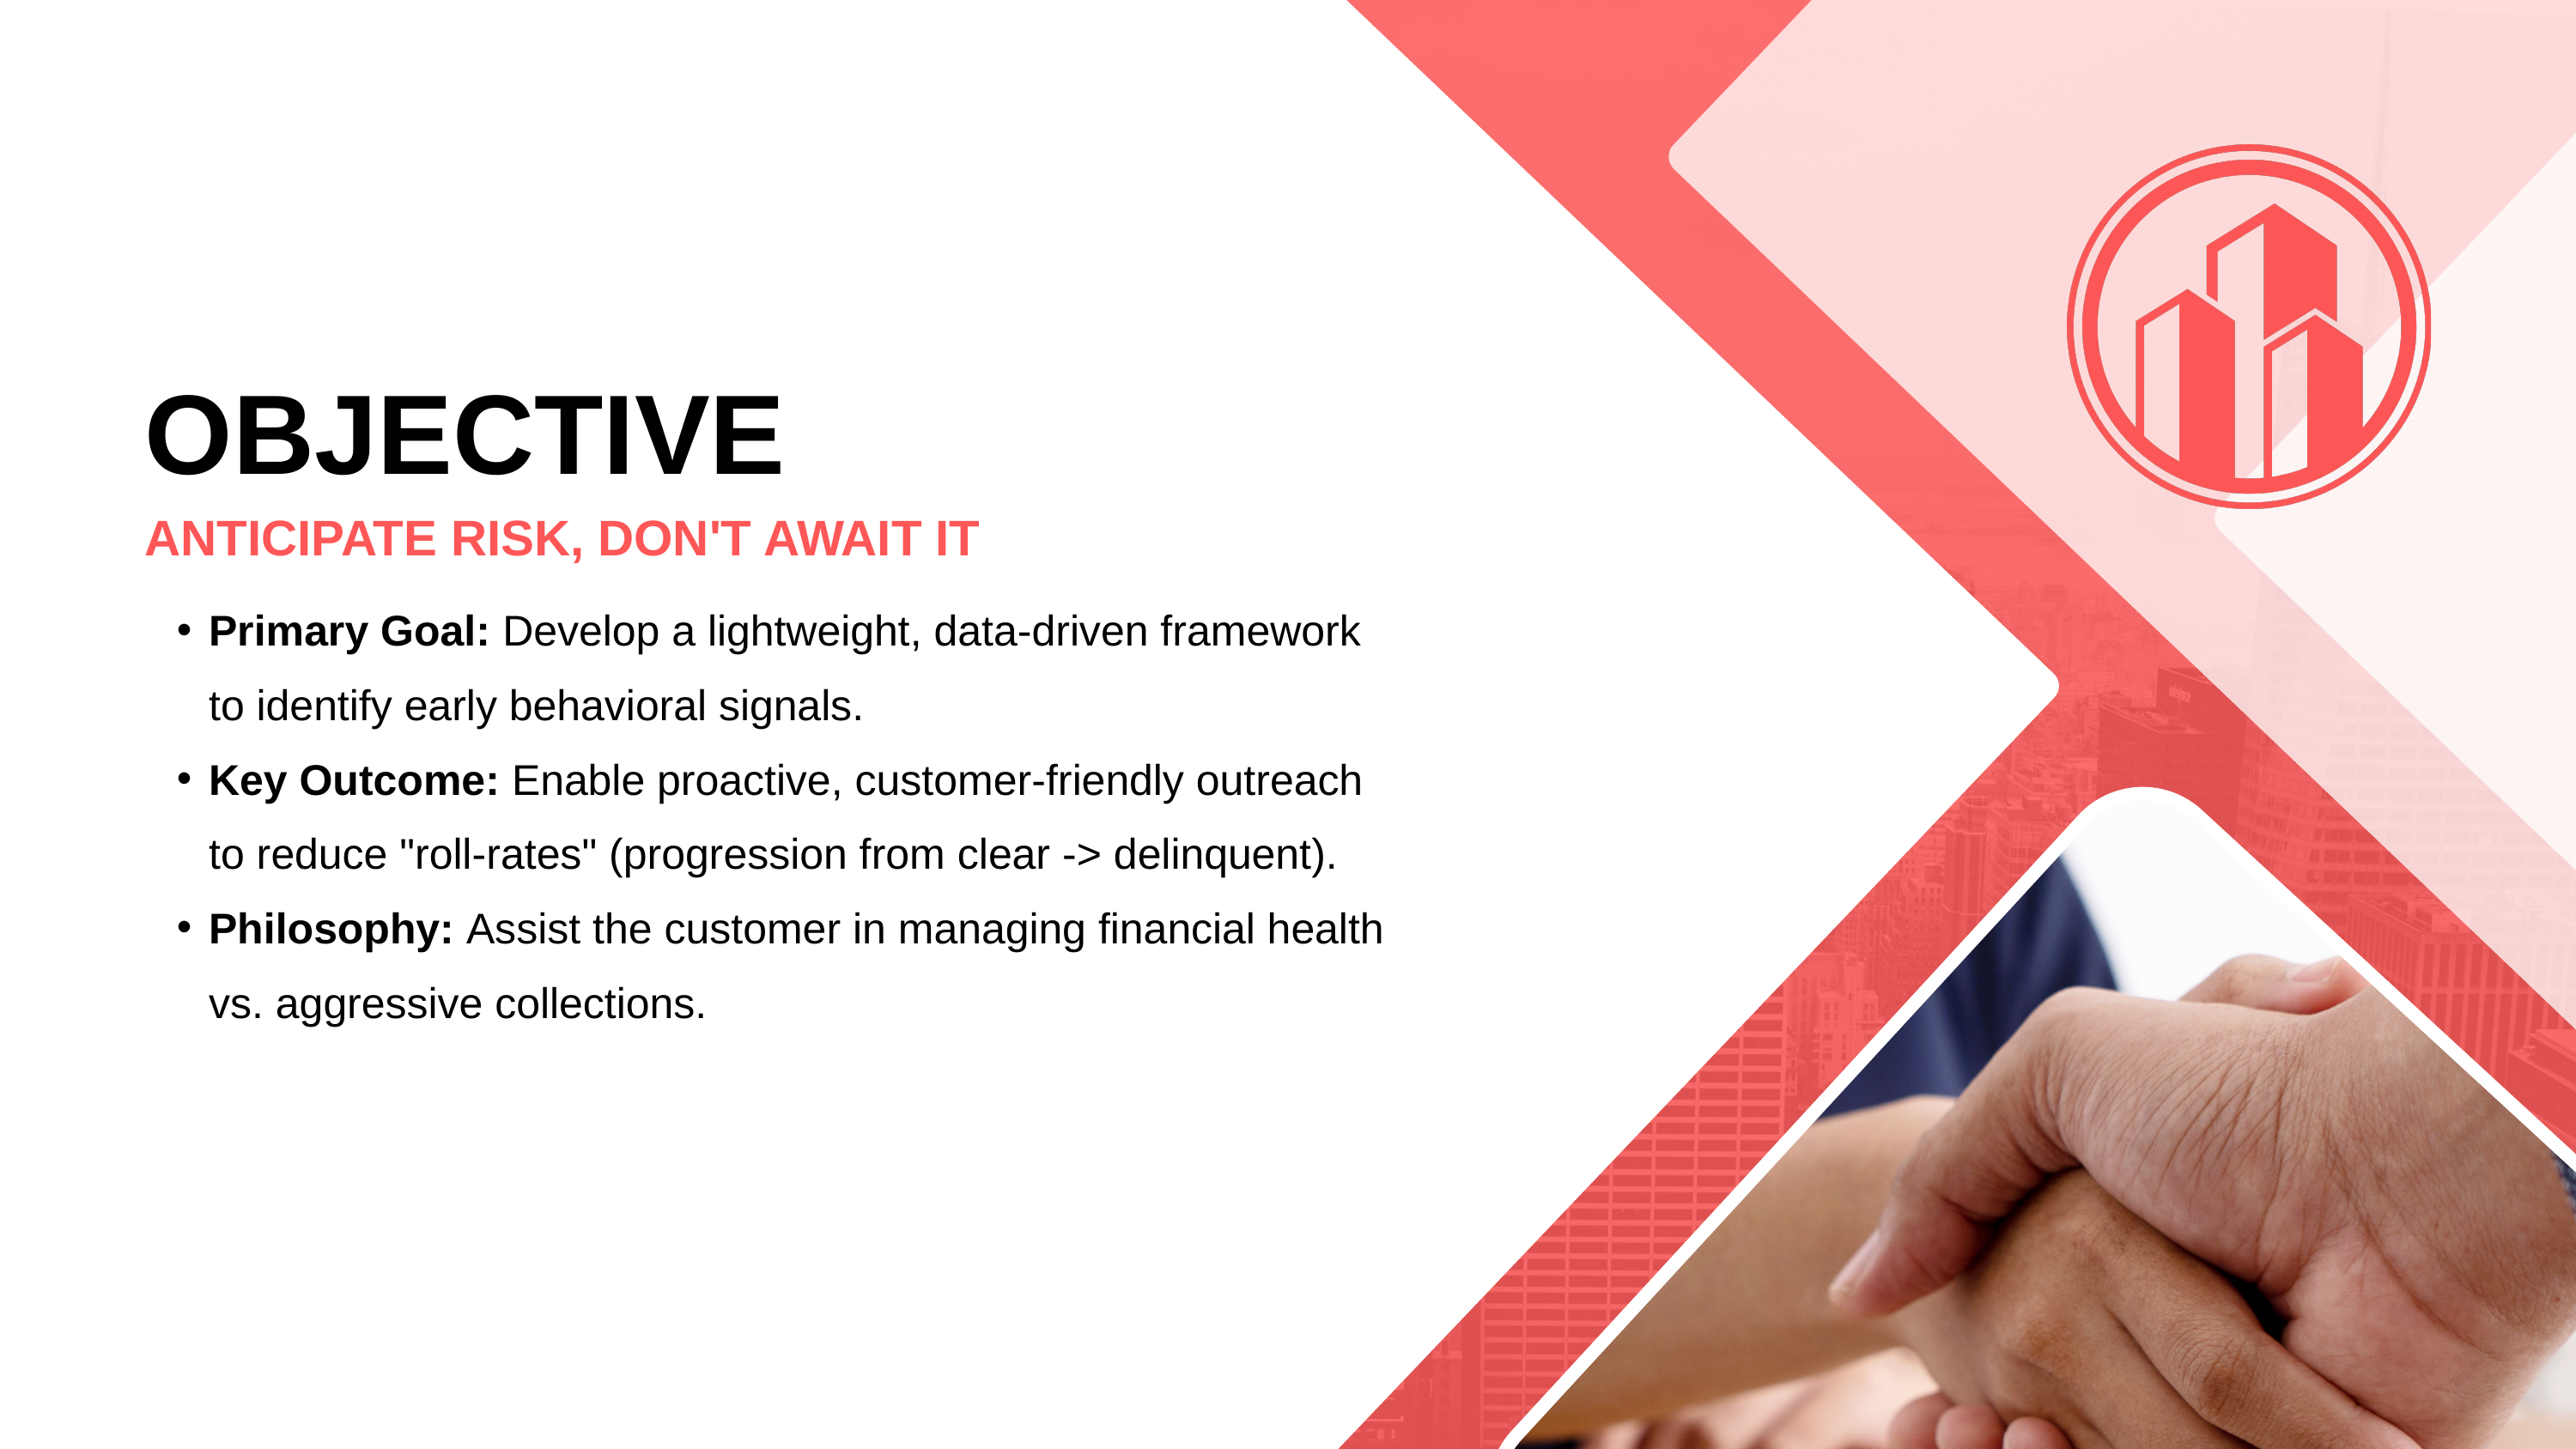

OBJECTIVE
ANTICIPATE RISK, DON'T AWAIT IT
Primary Goal: Develop a lightweight, data-driven framework to identify early behavioral signals.
Key Outcome: Enable proactive, customer-friendly outreach to reduce "roll-rates" (progression from clear -> delinquent).
Philosophy: Assist the customer in managing financial health vs. aggressive collections.